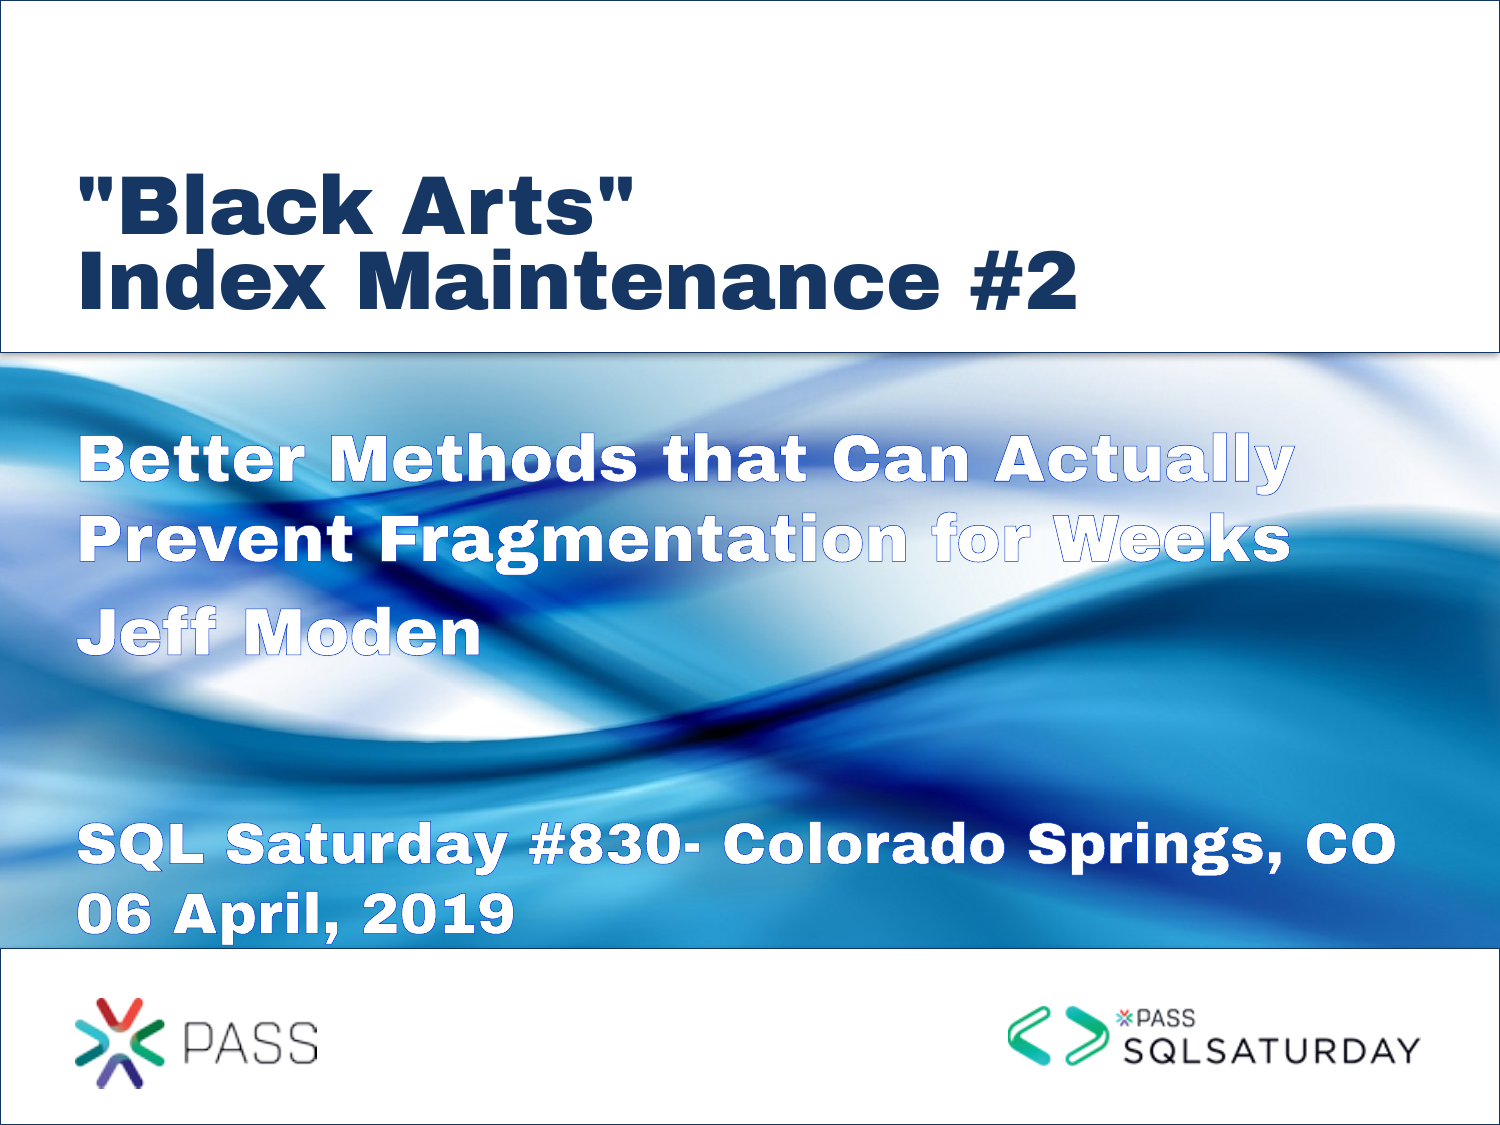

# "Black Arts" Index Maintenance #2
Better Methods that Can Actually Prevent Fragmentation for Weeks
Jeff Moden
SQL Saturday #830- Colorado Springs, CO
06 April, 2019